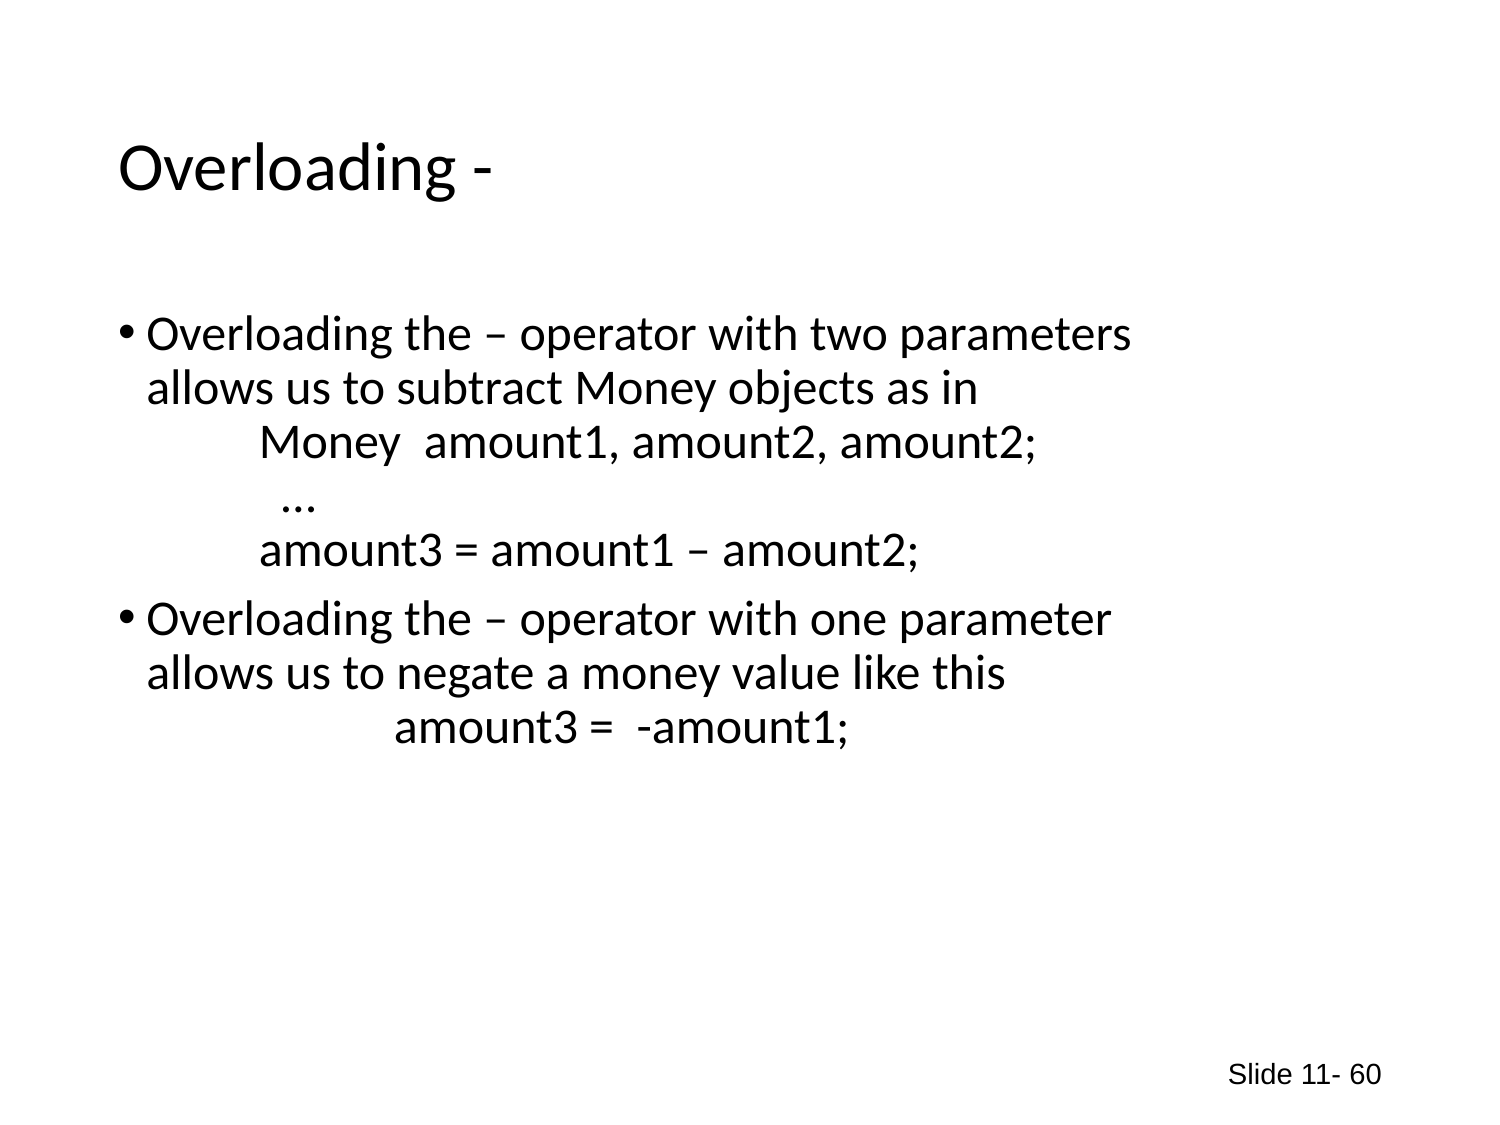

# Overloading -
Overloading the – operator with two parameters
allows us to subtract Money objects as in
          Money  amount1, amount2, amount2;
            …
          amount3 = amount1 – amount2;
Overloading the – operator with one parameter
allows us to negate a money value like this
                      amount3 =  -amount1;
Slide 11- 60